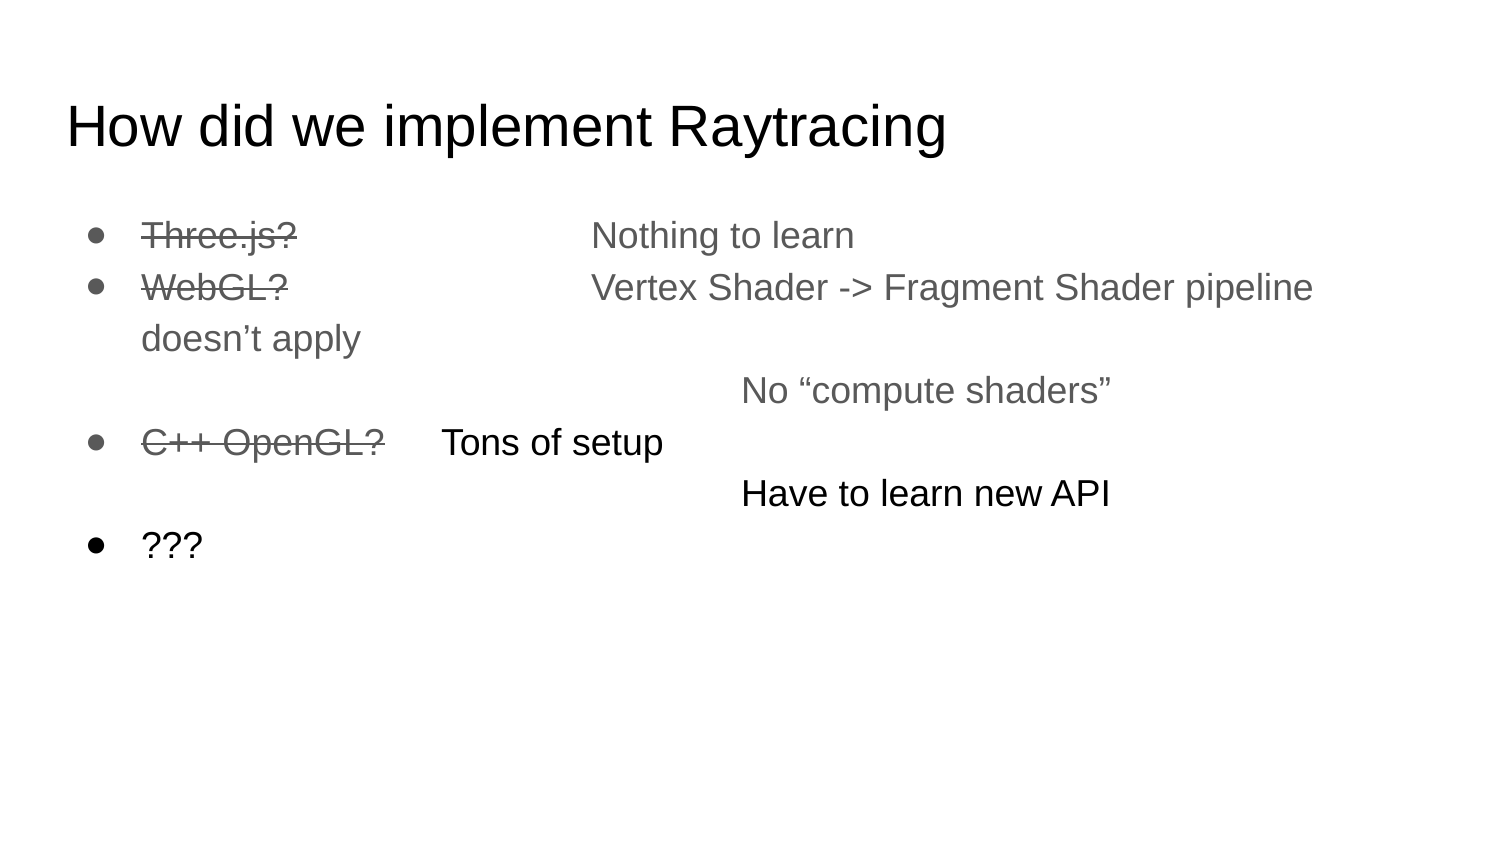

# How did we implement Raytracing
Three.js?		Nothing to learn
WebGL?			Vertex Shader -> Fragment Shader pipeline doesn’t apply
				No “compute shaders”
C++ OpenGL?	Tons of setup
				Have to learn new API
???